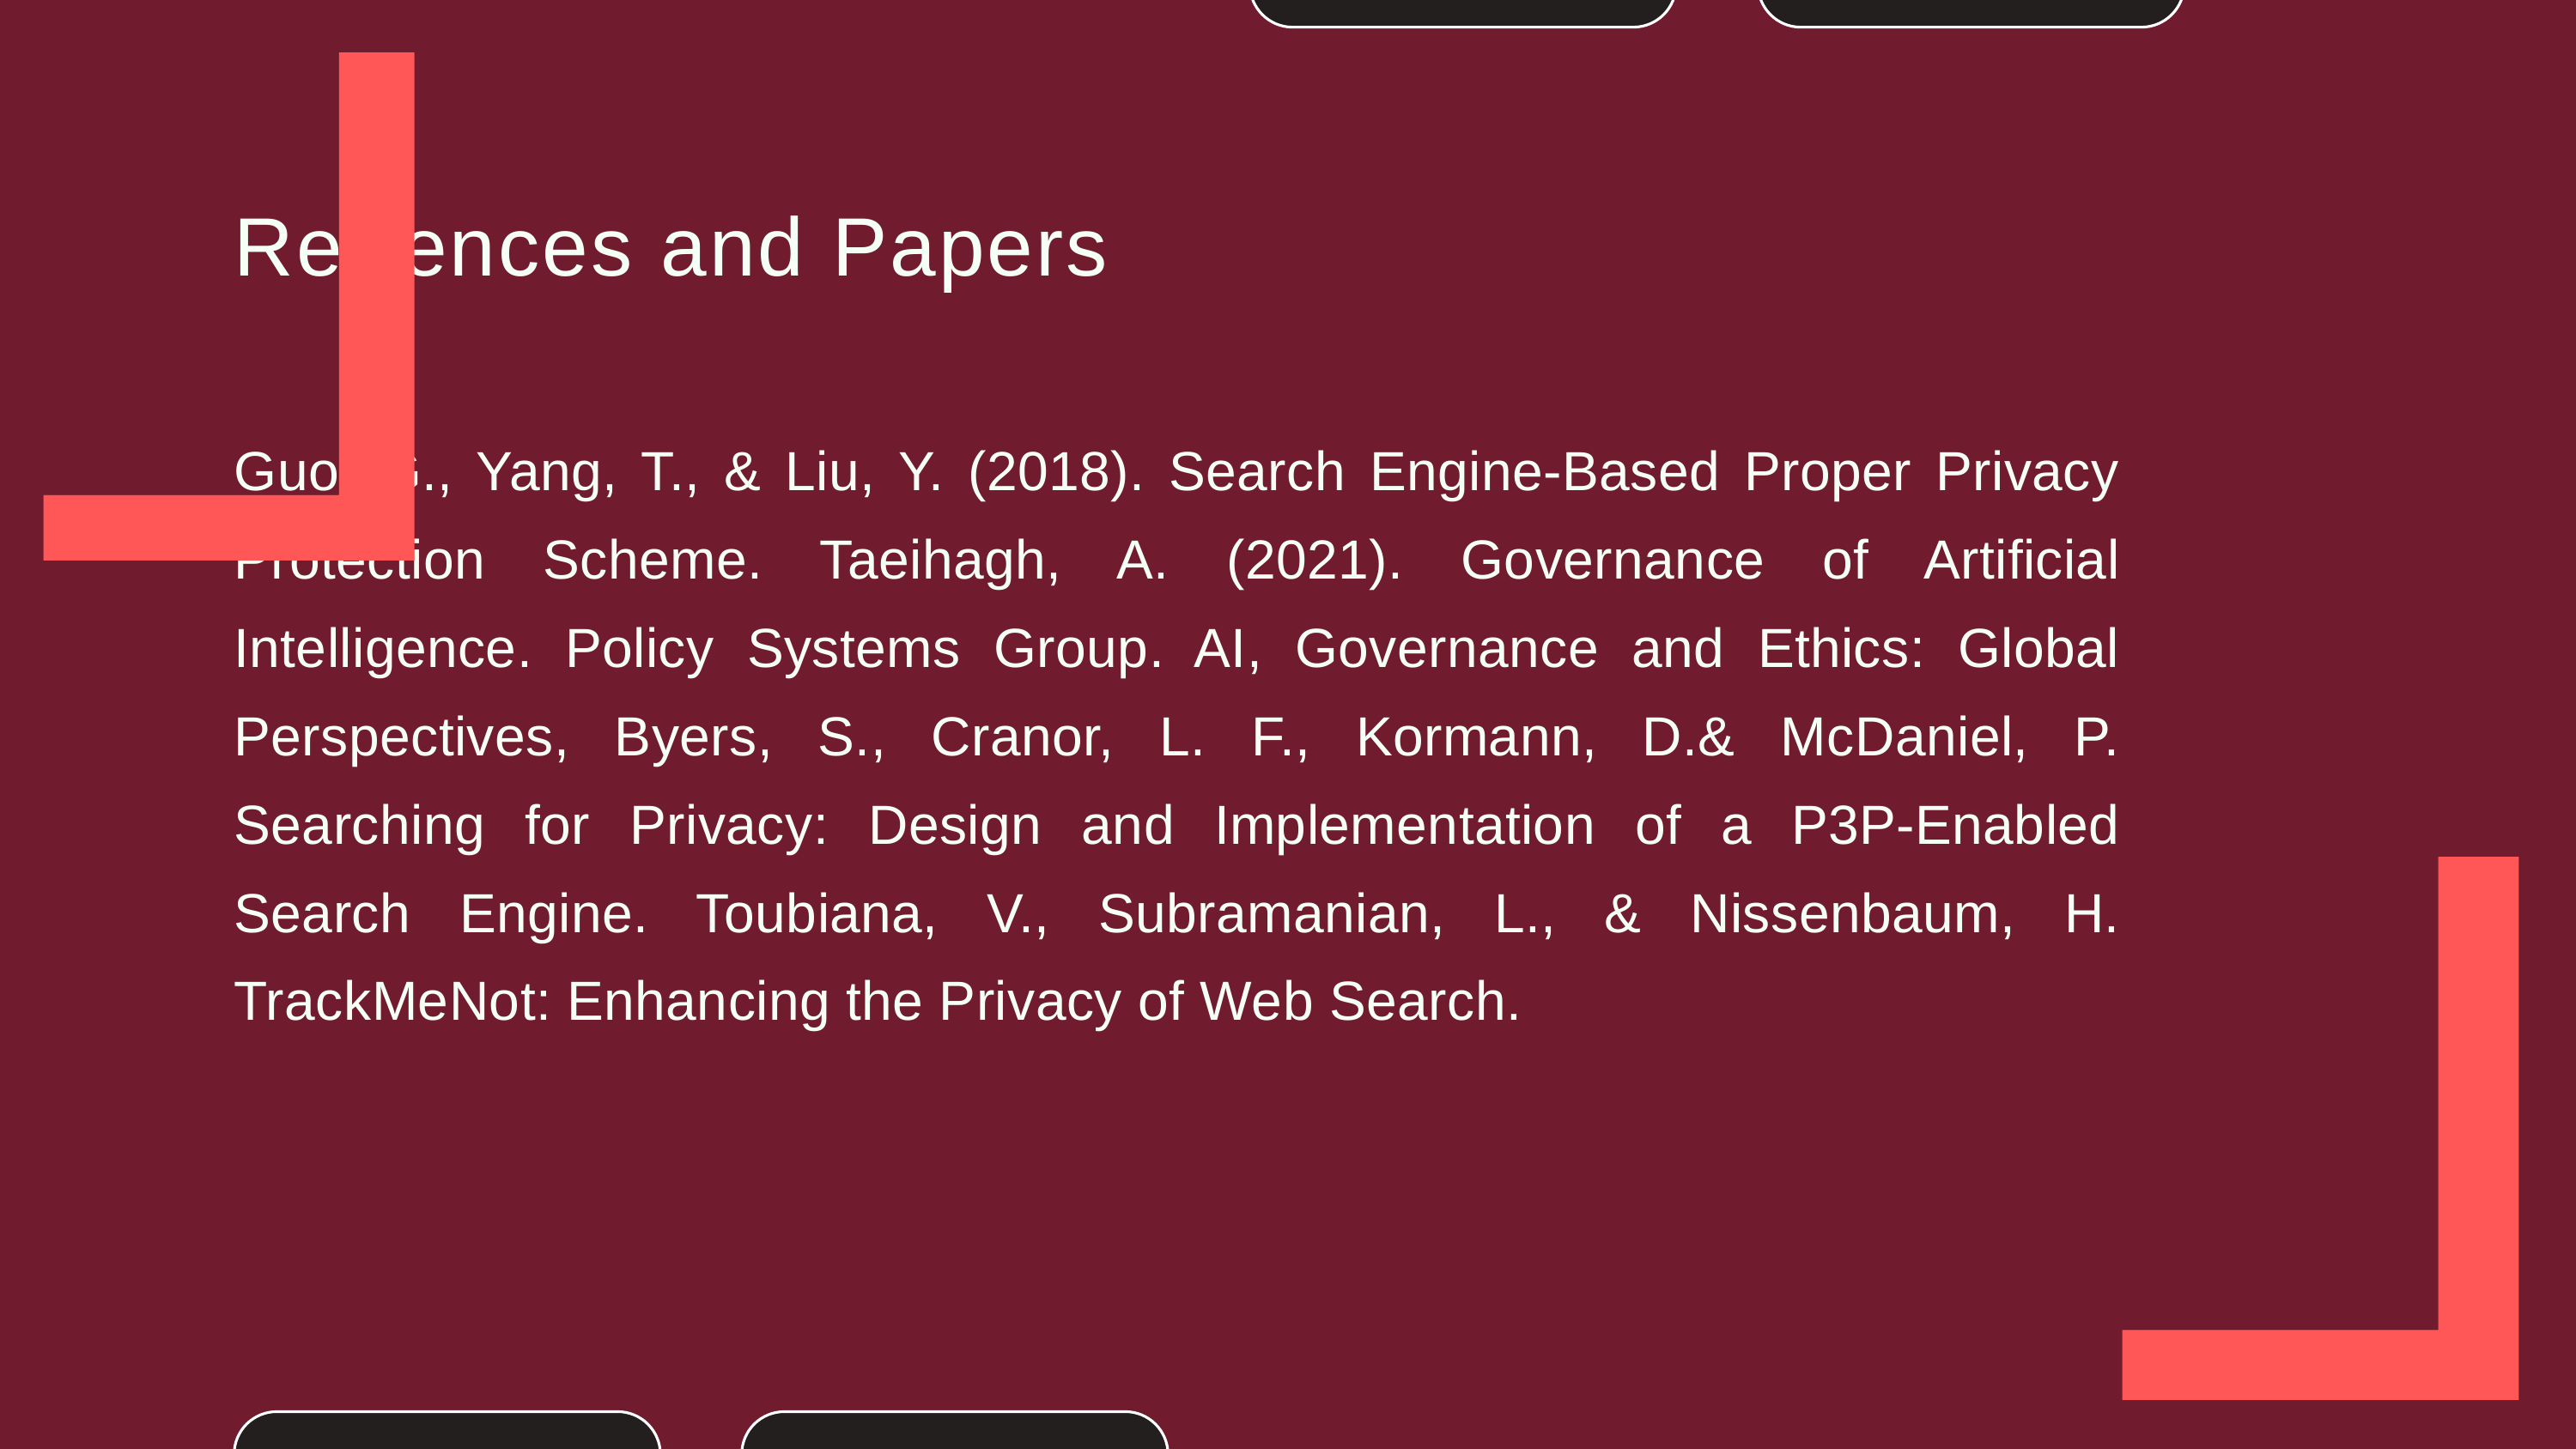

Refrences and Papers
Guo, G., Yang, T., & Liu, Y. (2018). Search Engine-Based Proper Privacy Protection Scheme. Taeihagh, A. (2021). Governance of Artificial Intelligence. Policy Systems Group. AI, Governance and Ethics: Global Perspectives, Byers, S., Cranor, L. F., Kormann, D.& McDaniel, P. Searching for Privacy: Design and Implementation of a P3P-Enabled Search Engine. Toubiana, V., Subramanian, L., & Nissenbaum, H. TrackMeNot: Enhancing the Privacy of Web Search.